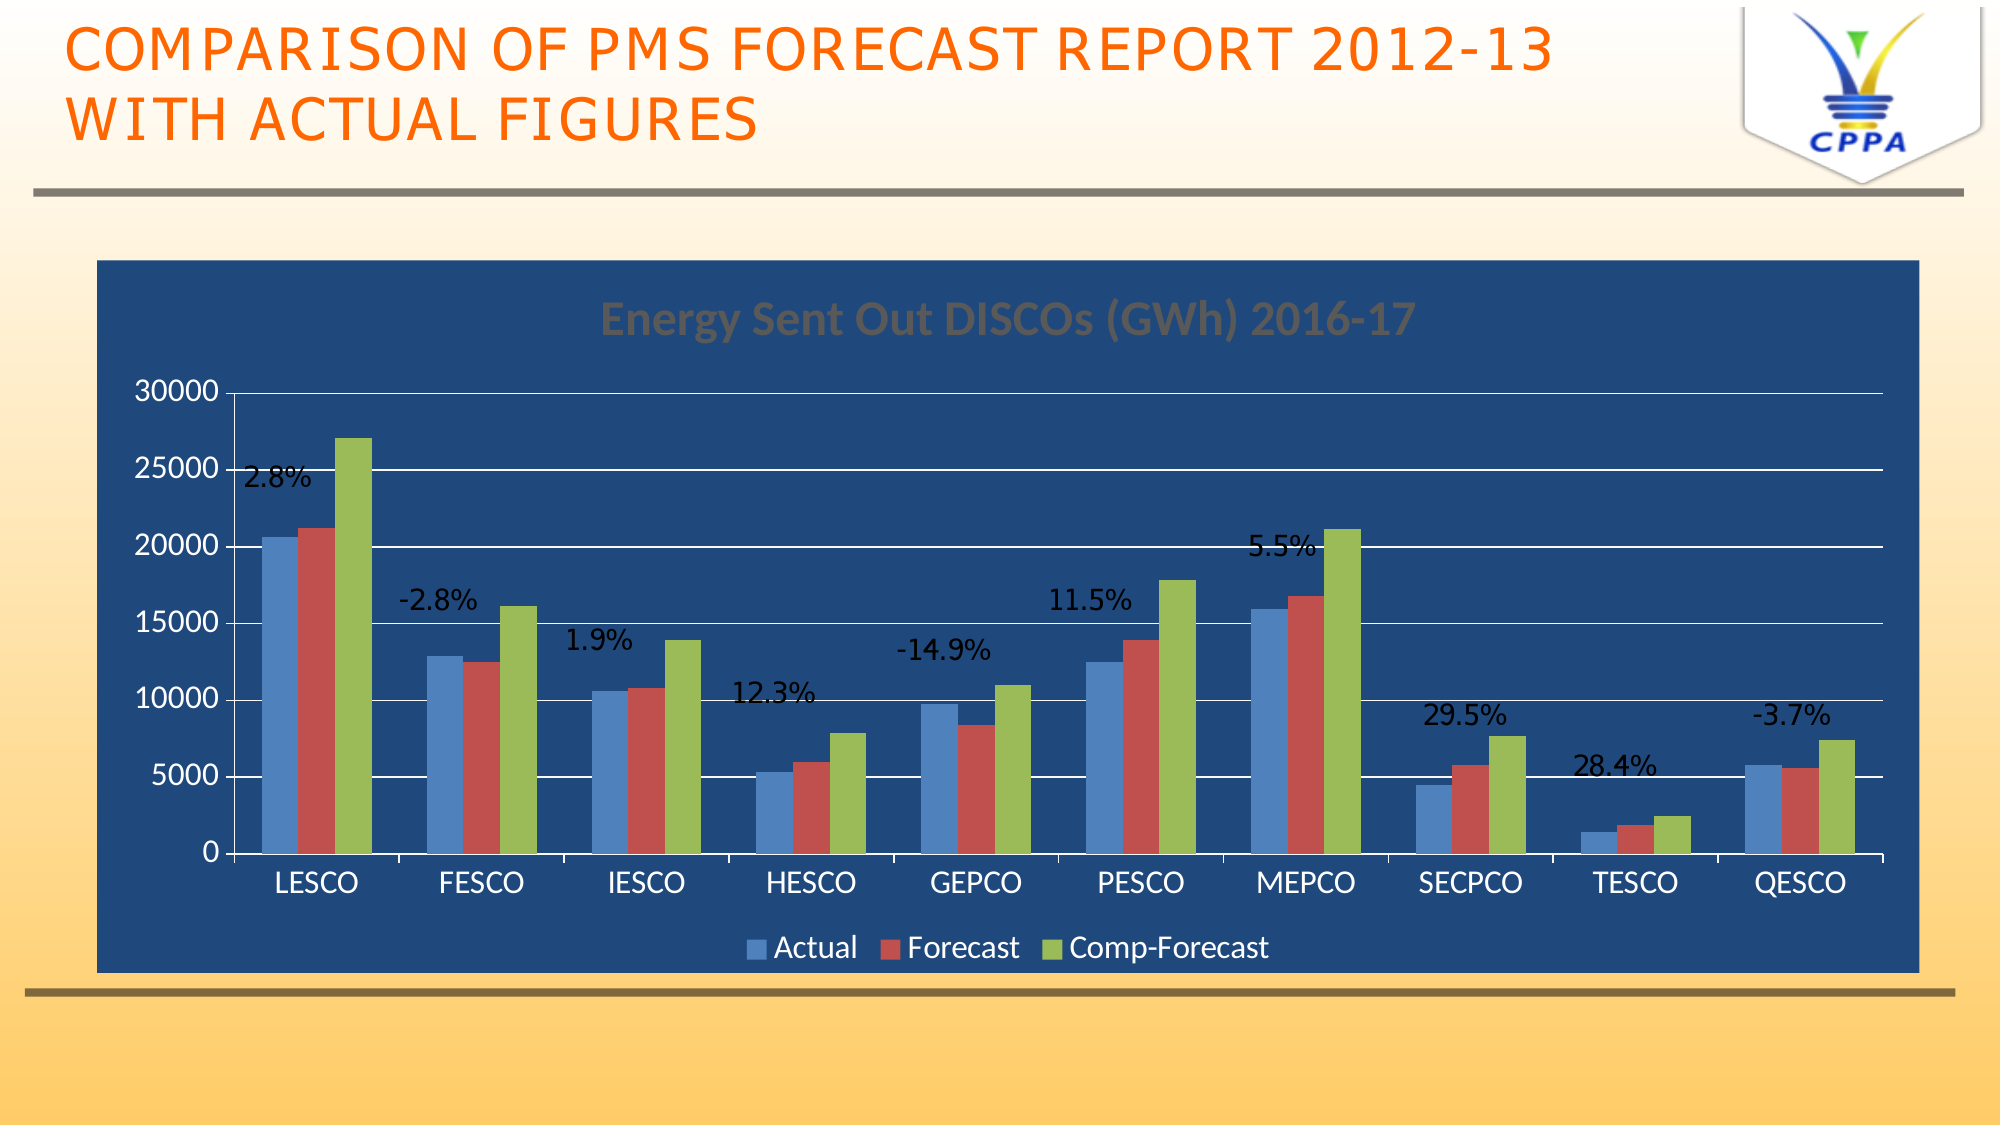

# COMPARISON OF PMS FORECAST REPORT 2012-13 WITH ACTUAL FIGURES

### Chart: Energy Sent Out DISCOs (GWh) 2016-17

| Category | Actual | Forecast | Comp-Forecast |
|---|---|---|---|
| LESCO | 20622.0 | 21205.0 | 27117.0 |
| FESCO | 12858.0 | 12499.0 | 16146.0 |
| IESCO | 10583.0 | 10786.0 | 13906.0 |
| HESCO | 5359.0 | 6017.0 | 7844.0 |
| GEPCO | 9779.0 | 8397.0 | 11002.0 |
| PESCO | 12511.0 | 13950.0 | 17876.0 |
| MEPCO | 15952.0 | 16825.0 | 21133.0 |
| SECPCO | 4489.0 | 5812.0 | 7648.0 |
| TESCO | 1451.0 | 1863.0 | 2489.0 |
| QESCO | 5789.0 | 5573.0 | 7450.0 |
2.8%
5.5%
-2.8%
11.5%
1.9%
-14.9%
12.3%
29.5%
-3.7%
28.4%